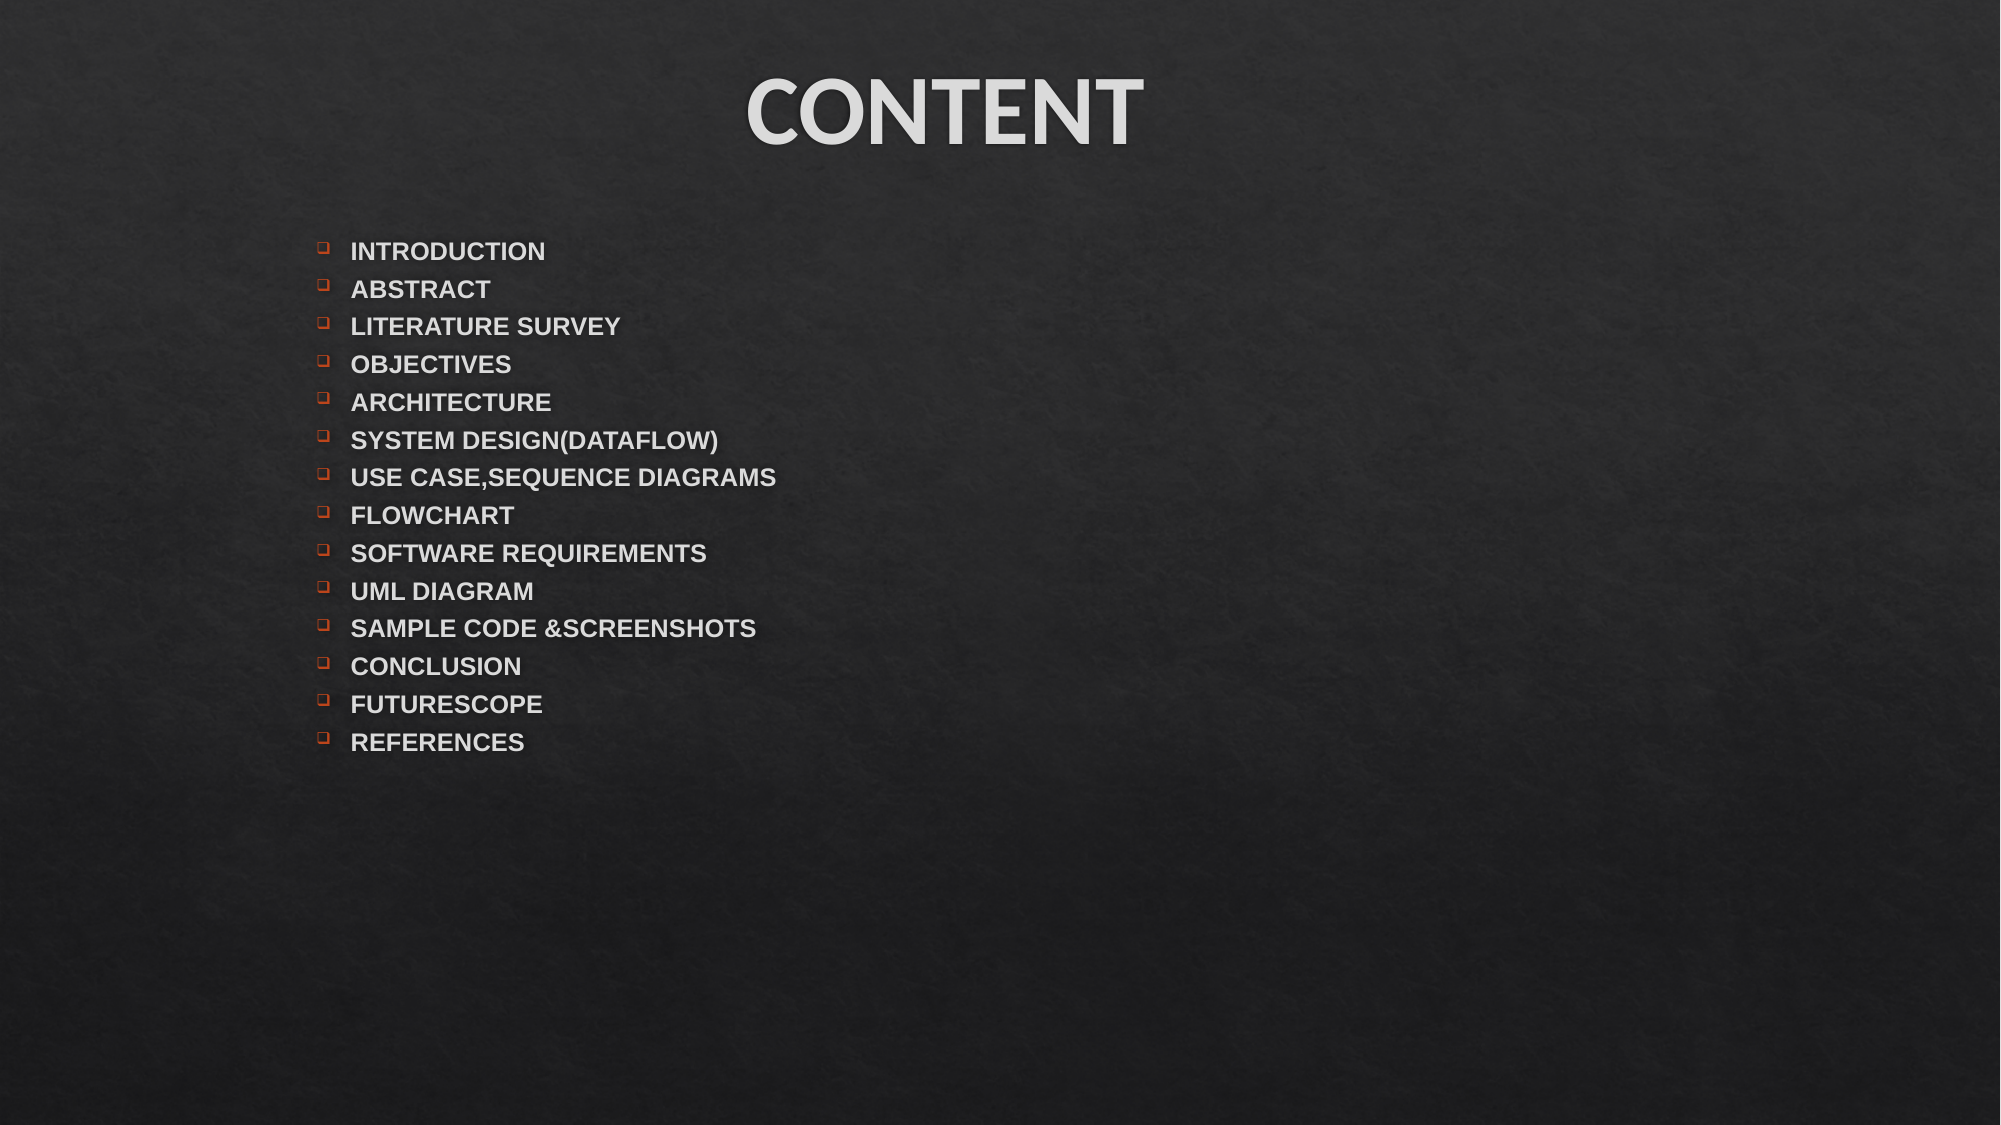

# CONTENT
INTRODUCTION
ABSTRACT
LITERATURE SURVEY
OBJECTIVES
ARCHITECTURE
SYSTEM DESIGN(DATAFLOW)
USE CASE,SEQUENCE DIAGRAMS
FLOWCHART
SOFTWARE REQUIREMENTS
UML DIAGRAM
SAMPLE CODE &SCREENSHOTS
CONCLUSION
FUTURESCOPE
REFERENCES